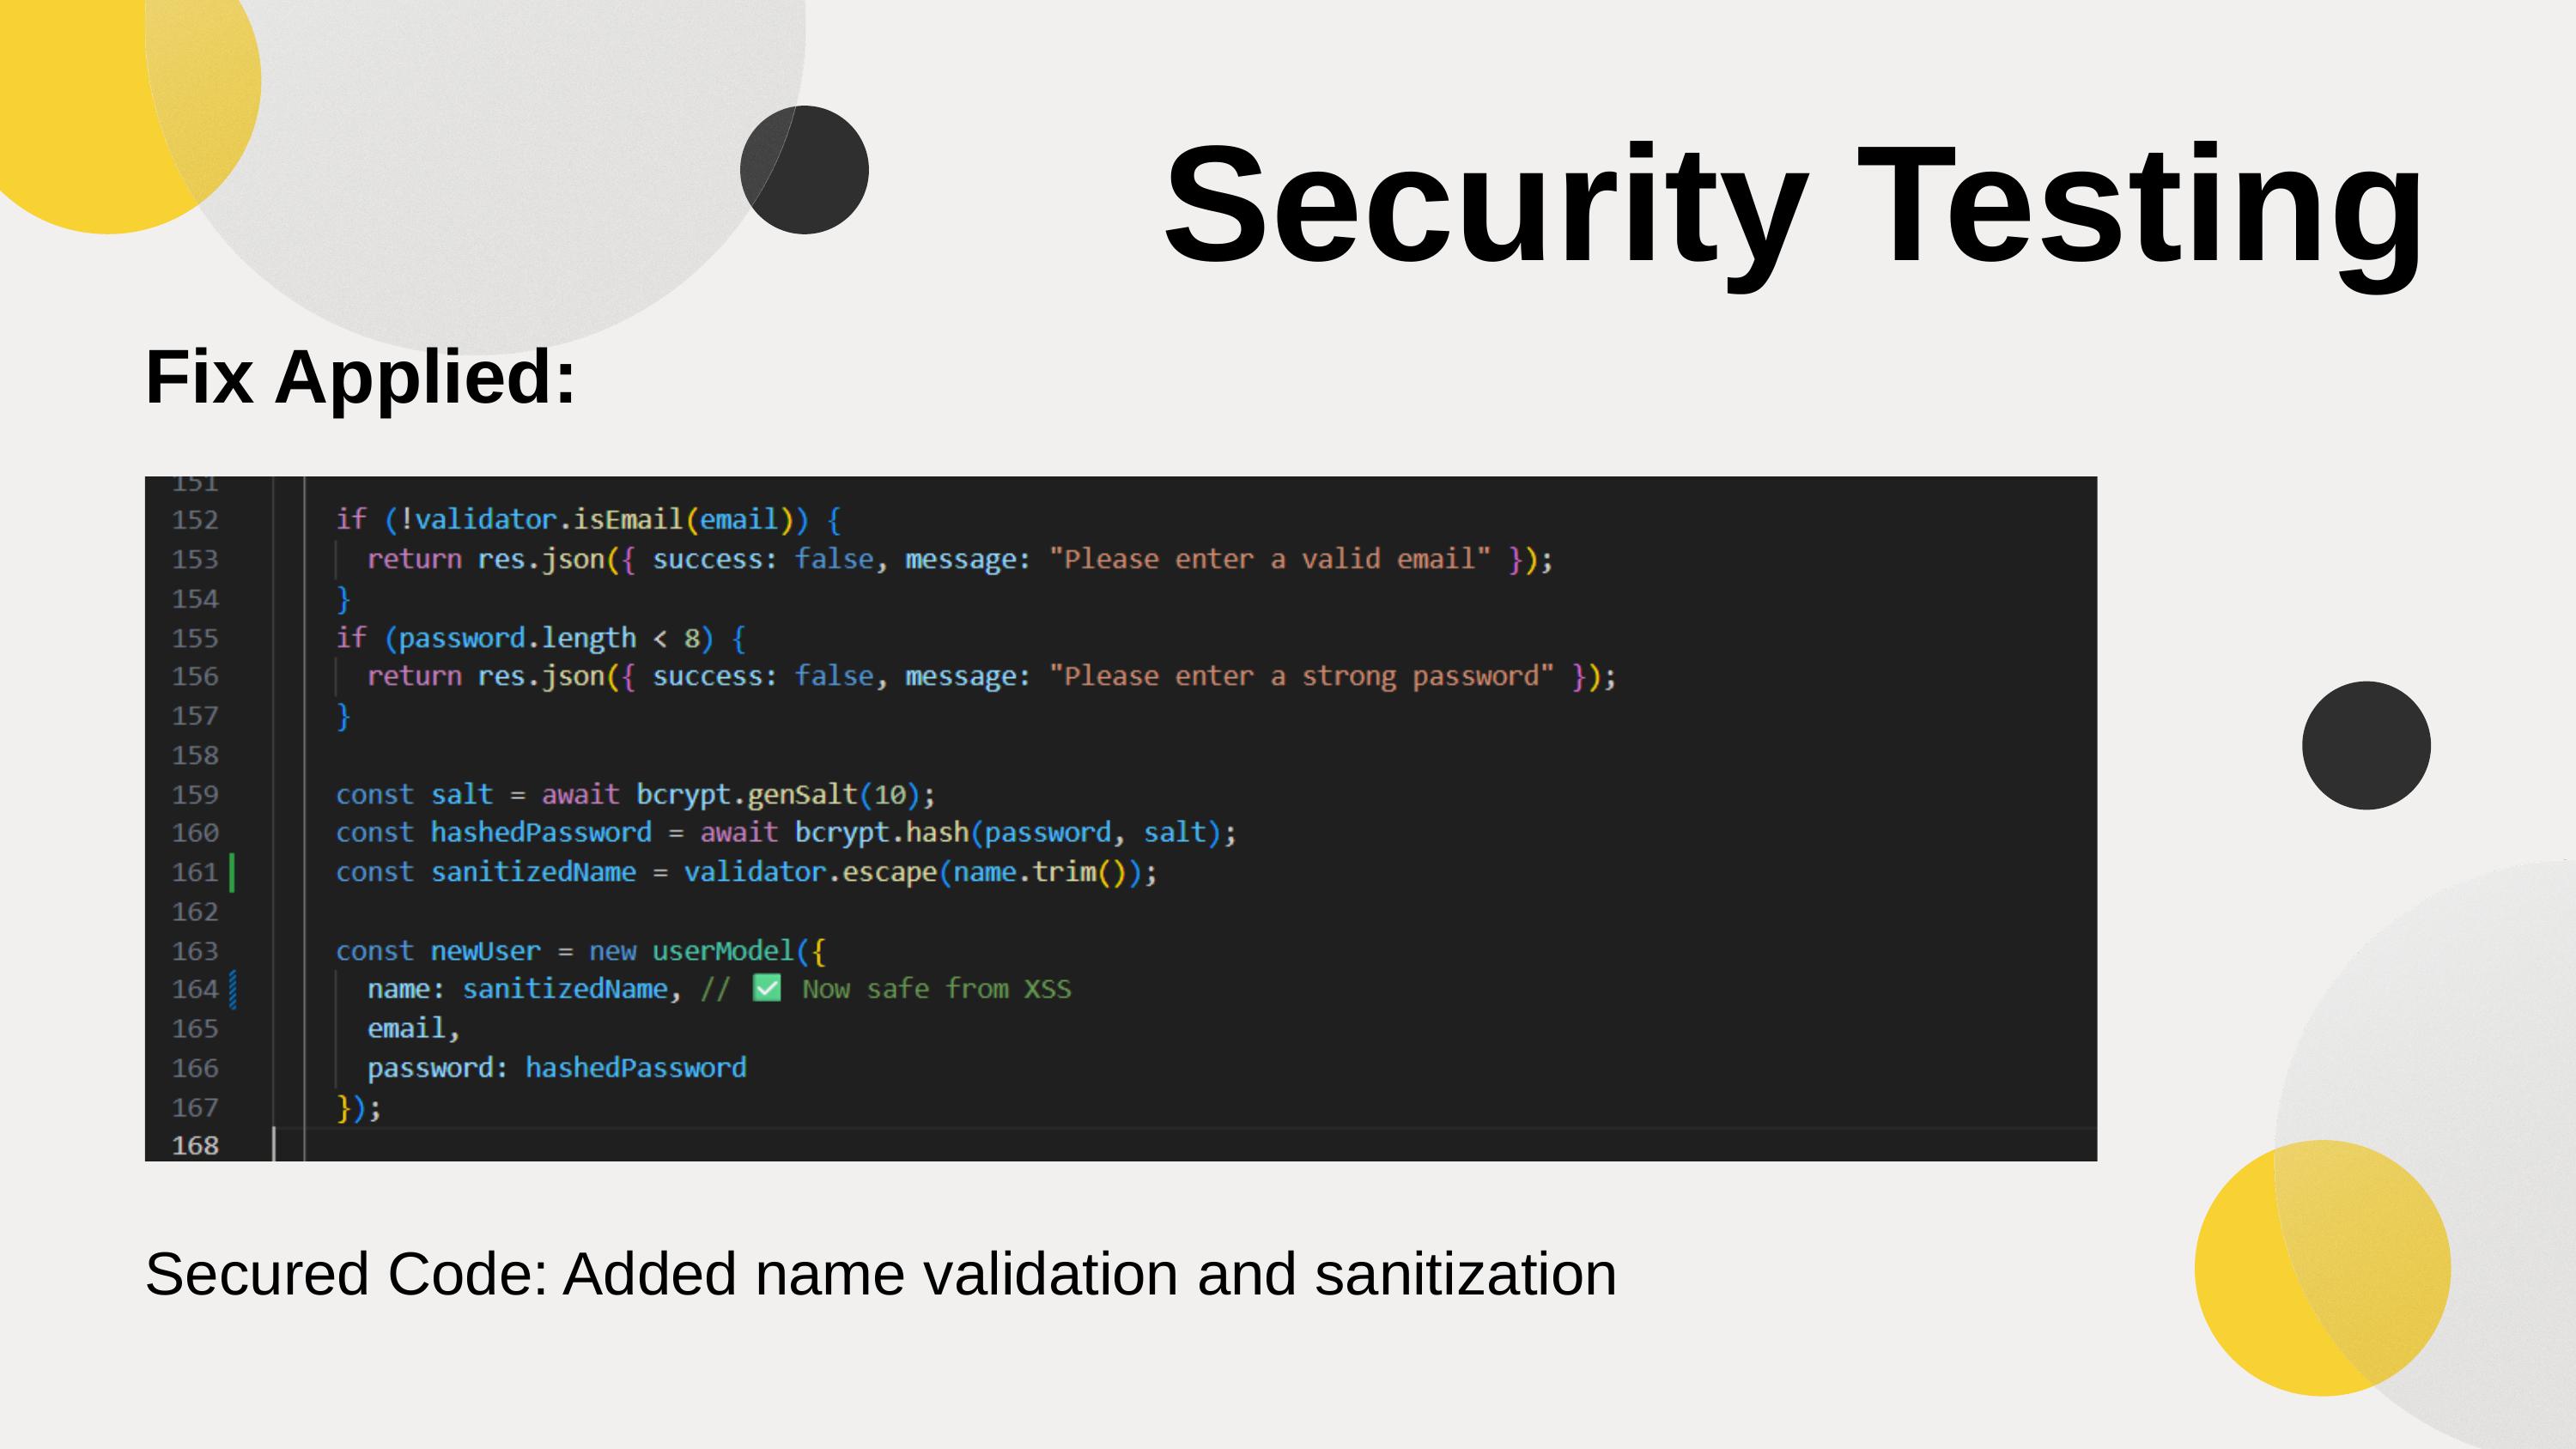

Security Testing

Fix Applied:

Secured Code: Added name validation and sanitization